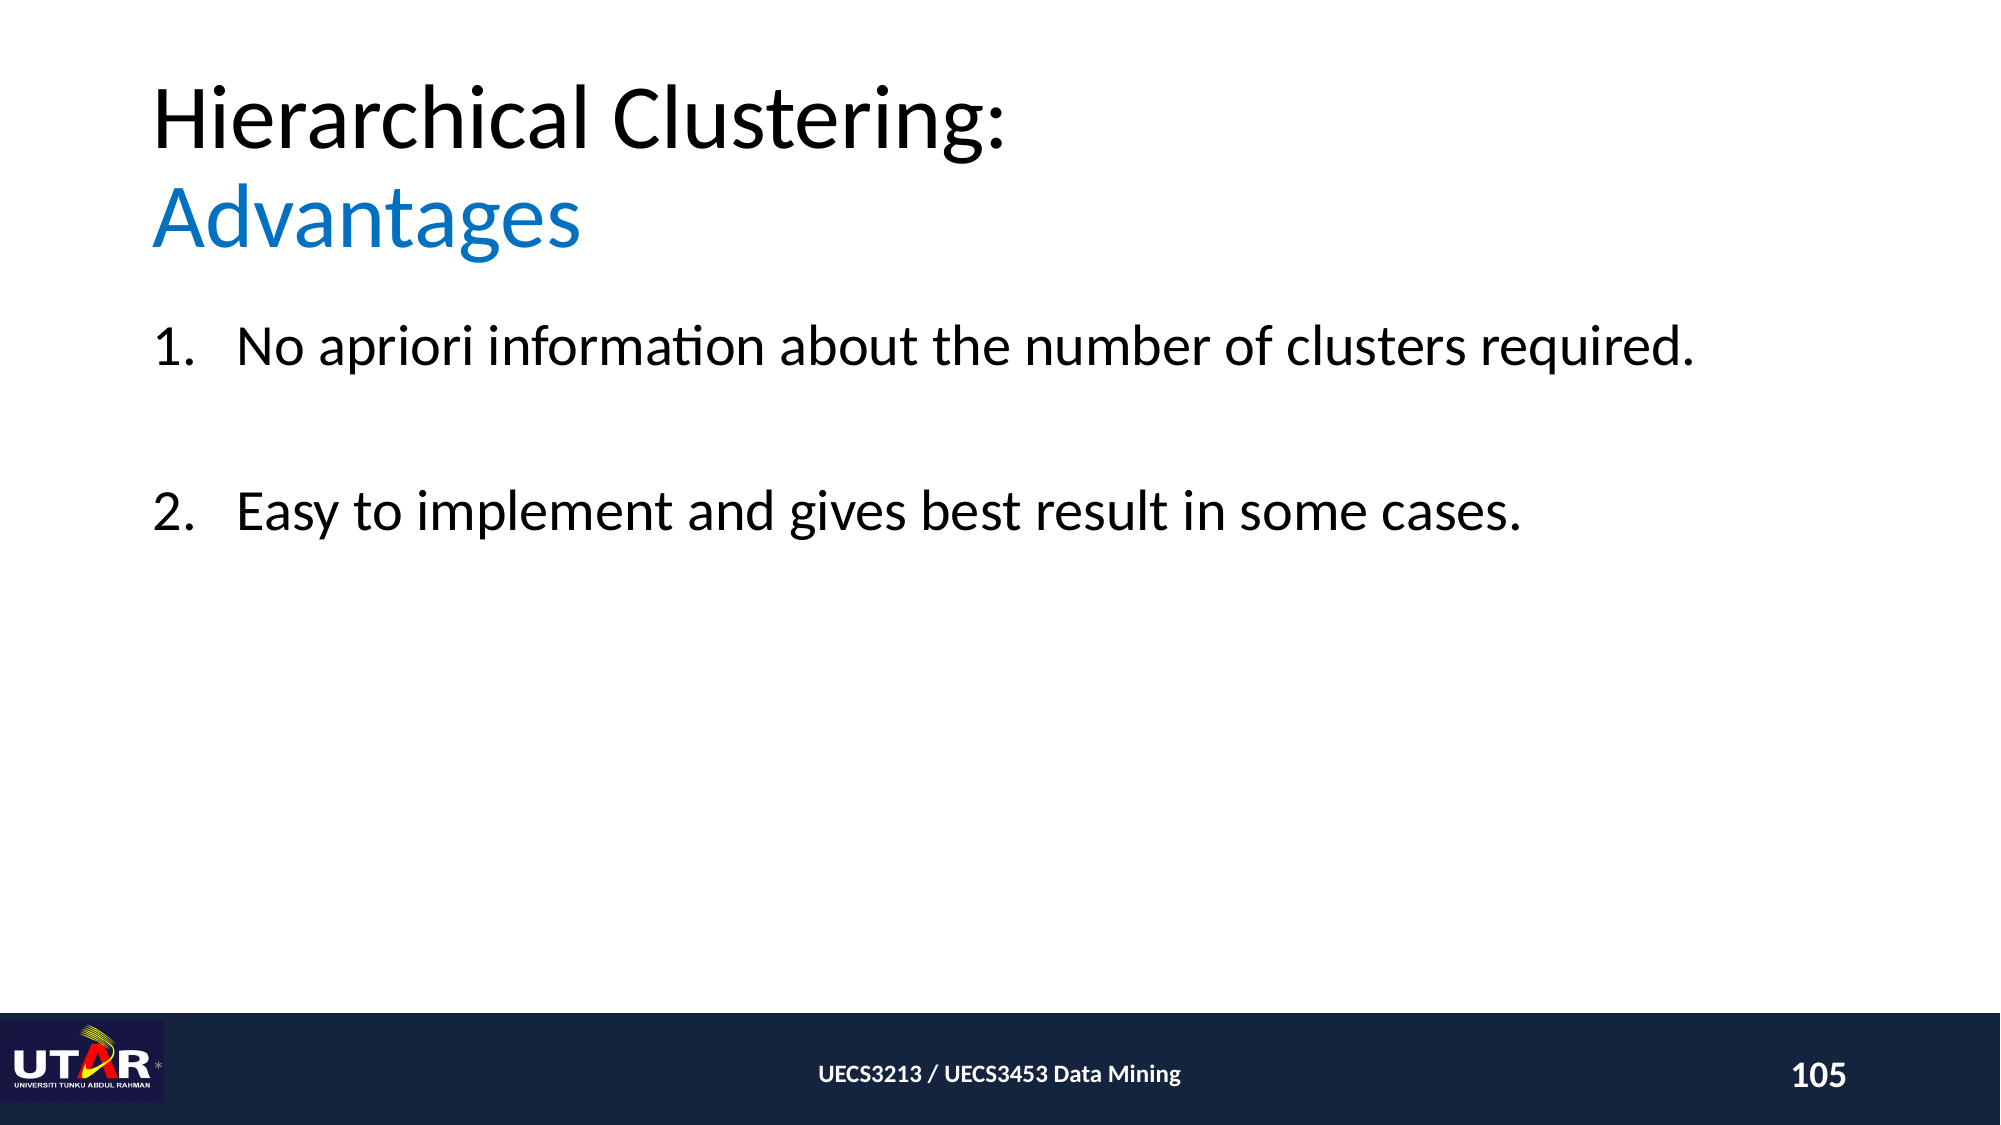

# Hierarchical Clustering: Advantages
No apriori information about the number of clusters required.

Easy to implement and gives best result in some cases.
*
UECS3213 / UECS3453 Data Mining
105